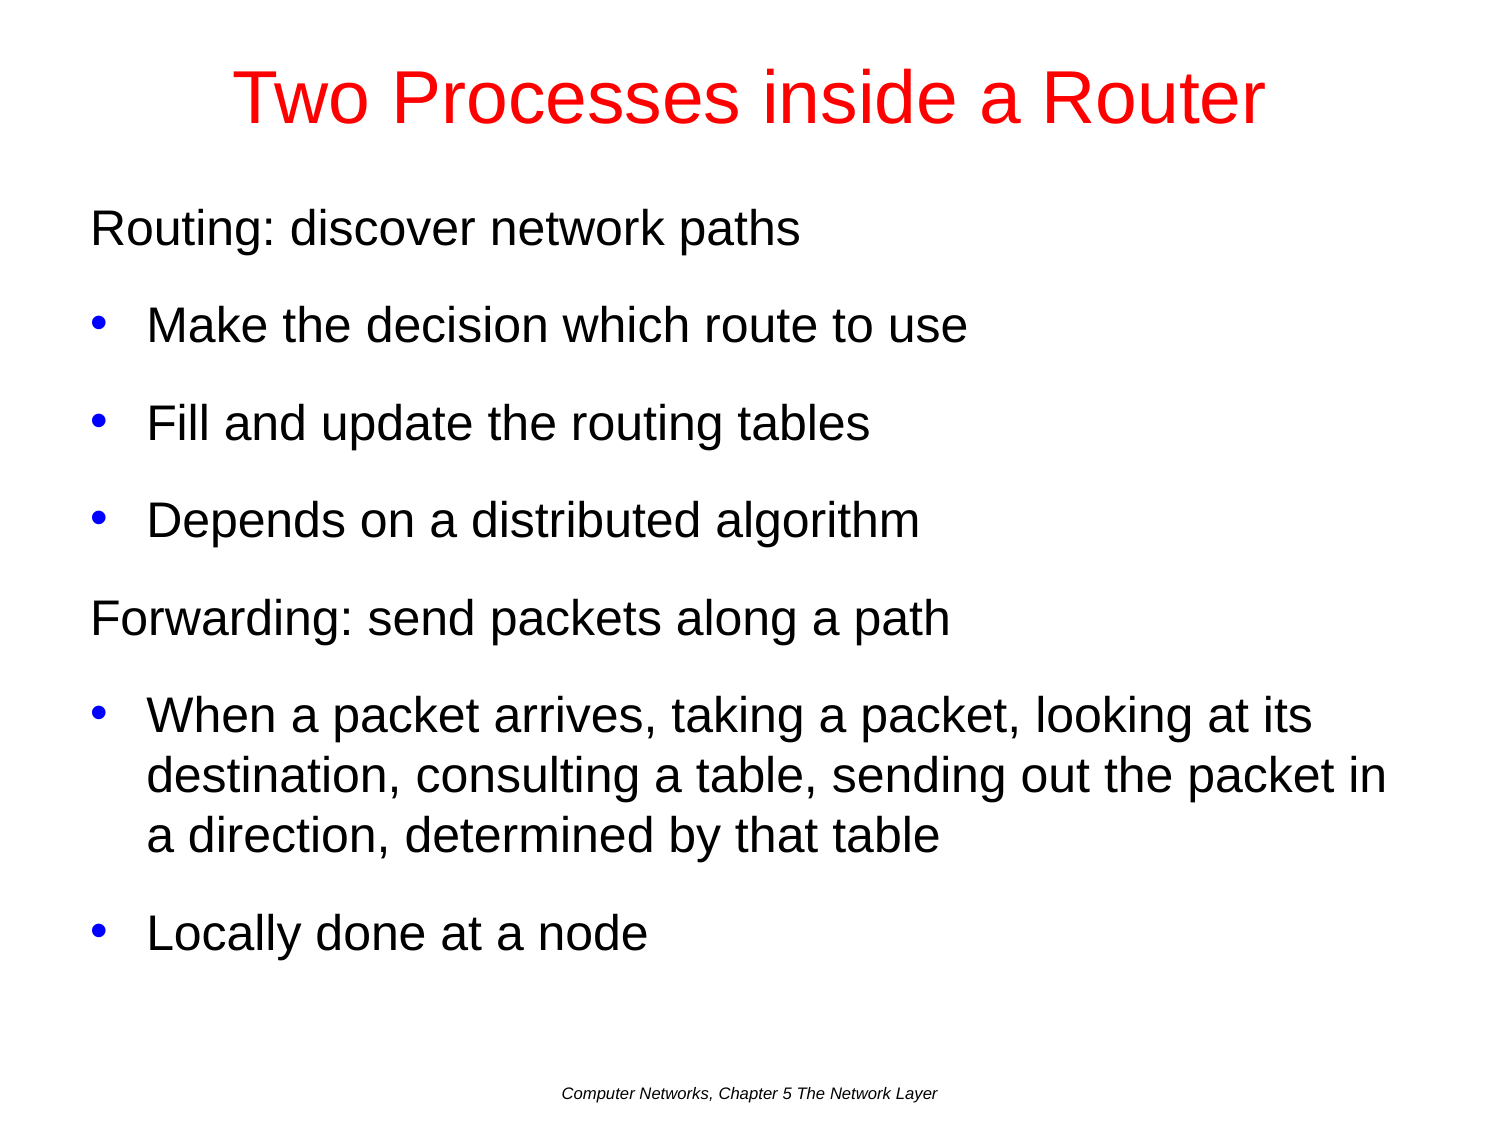

# Two Processes inside a Router
Routing: discover network paths
Make the decision which route to use
Fill and update the routing tables
Depends on a distributed algorithm
Forwarding: send packets along a path
When a packet arrives, taking a packet, looking at its destination, consulting a table, sending out the packet in a direction, determined by that table
Locally done at a node
Computer Networks, Chapter 5 The Network Layer